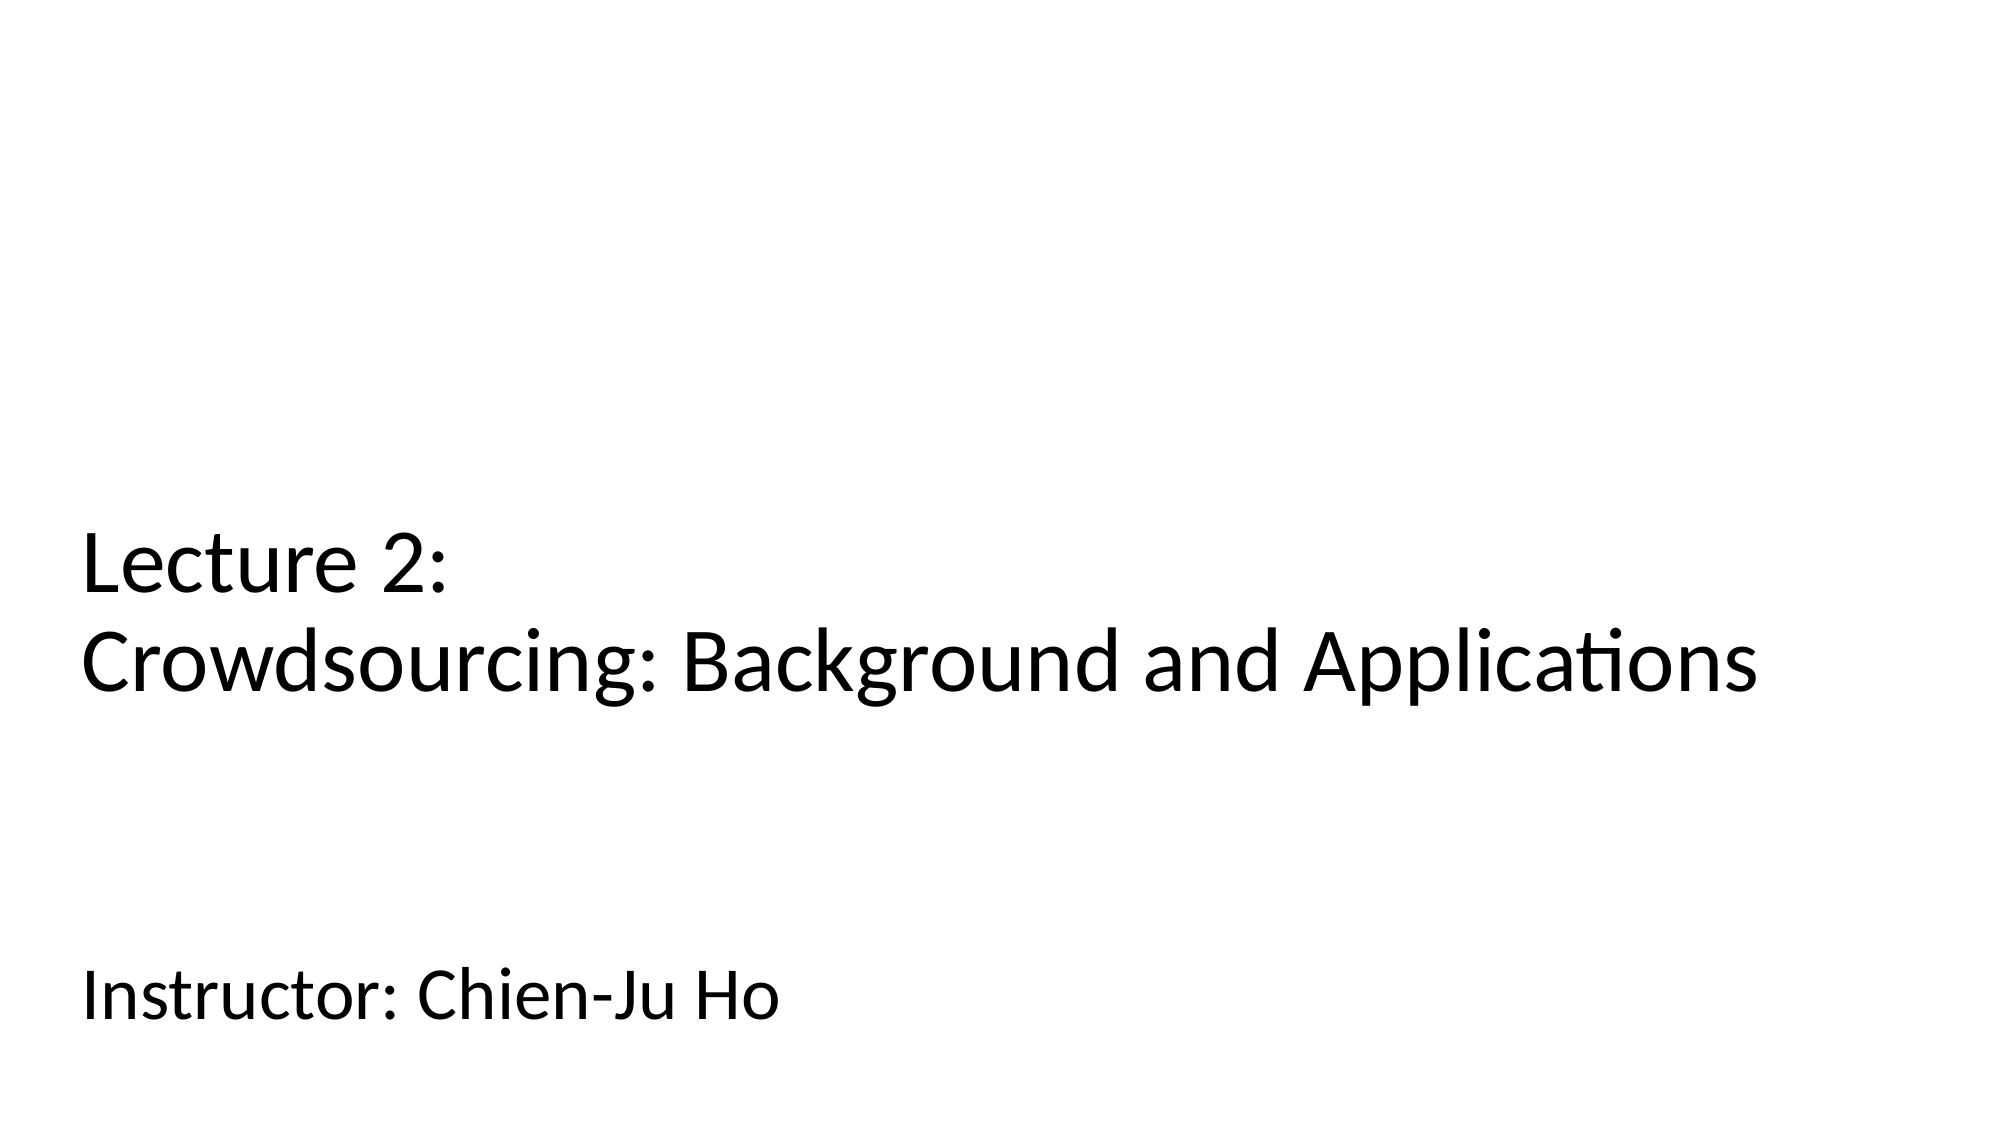

# Lecture 2: Crowdsourcing: Background and Applications

Instructor: Chien-Ju Ho